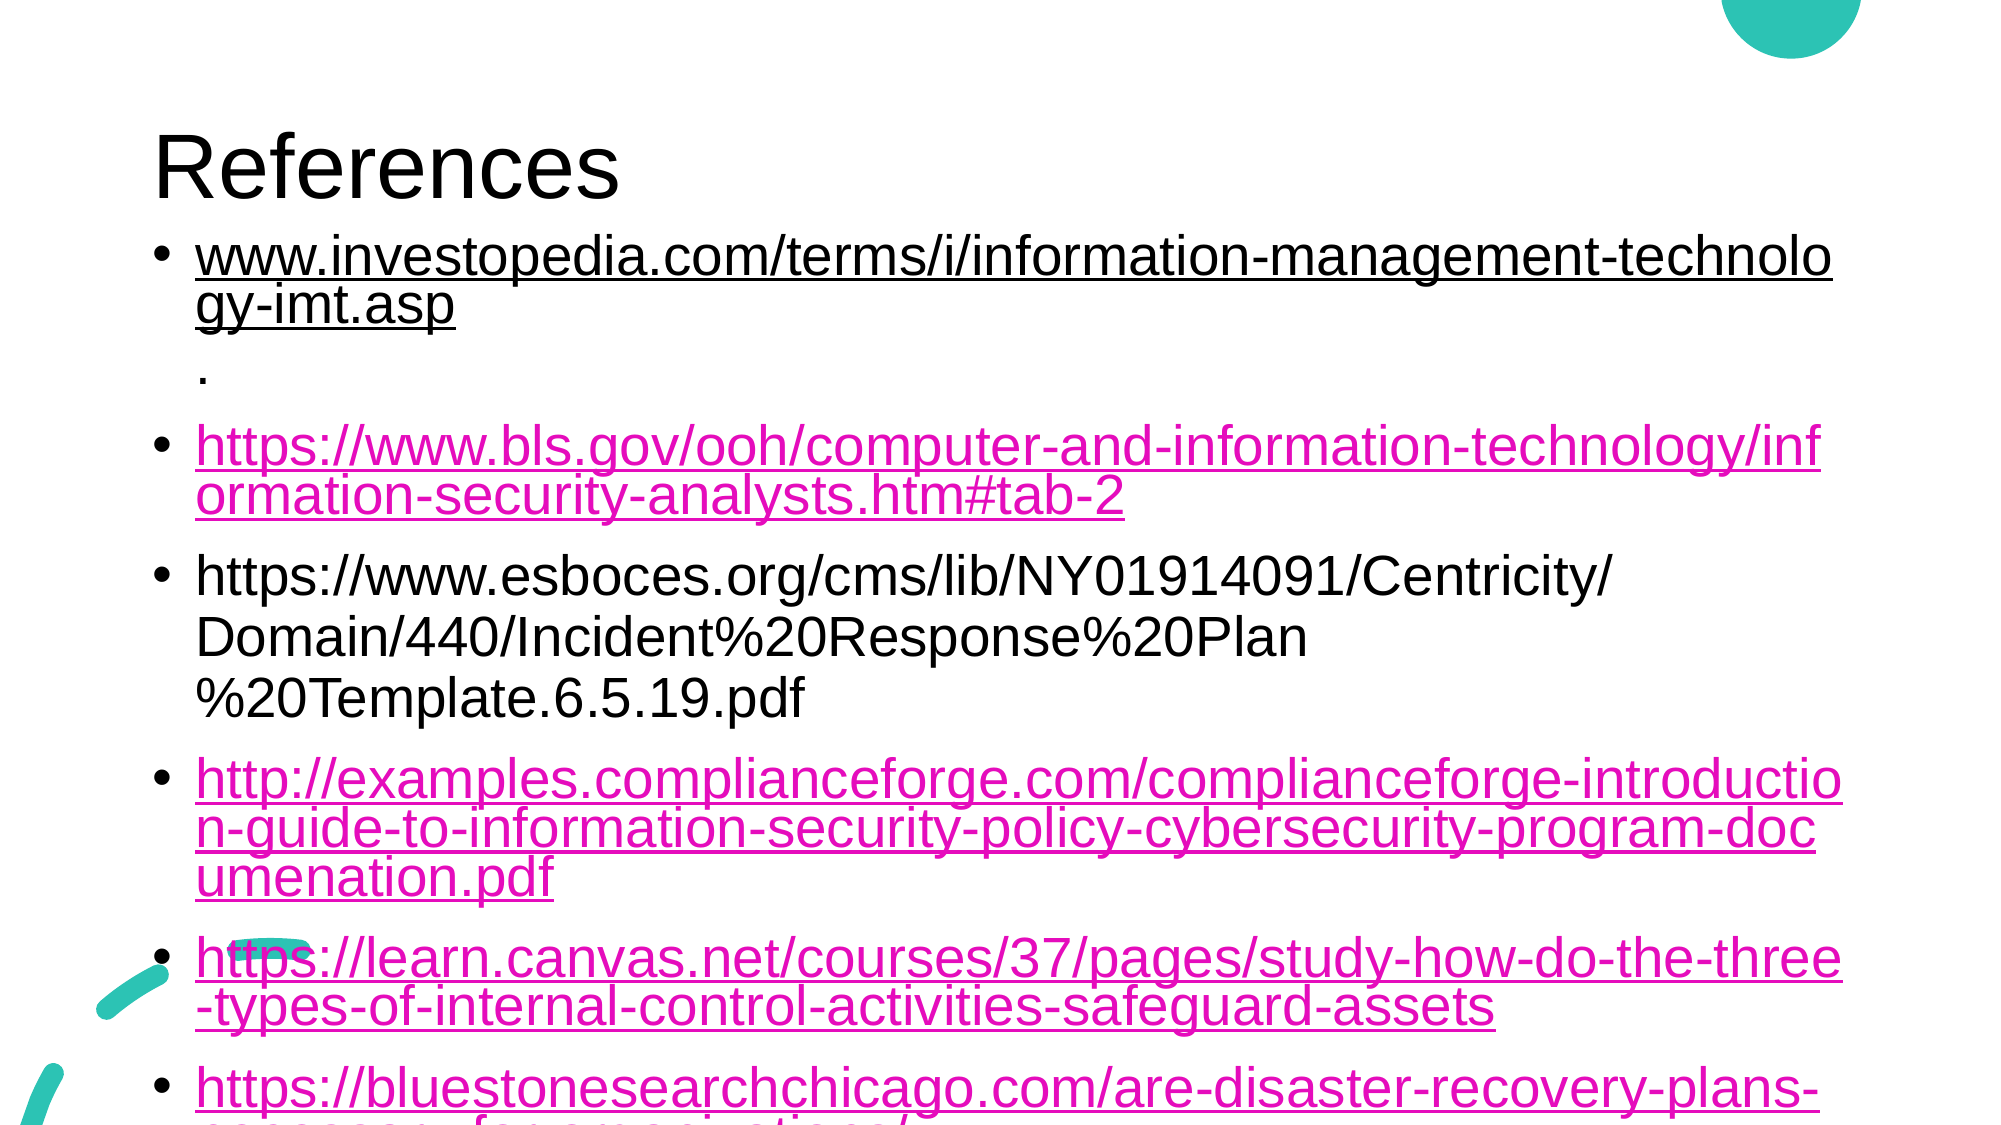

# References
www.investopedia.com/terms/i/information-management-technology-imt.asp.
https://www.bls.gov/ooh/computer-and-information-technology/information-security-analysts.htm#tab-2
https://www.esboces.org/cms/lib/NY01914091/Centricity/Domain/440/Incident%20Response%20Plan%20Template.6.5.19.pdf
http://examples.complianceforge.com/complianceforge-introduction-guide-to-information-security-policy-cybersecurity-program-documenation.pdf
https://learn.canvas.net/courses/37/pages/study-how-do-the-three-types-of-internal-control-activities-safeguard-assets
https://bluestonesearchchicago.com/are-disaster-recovery-plans-necessary-for-organizations/
https://www.politico.com/story/2013/02/in-cyberwar-wereour-own-worst-enemy-087998
https://sfmagazine.com/post-entry/november-2017-cybersecurity-stakeholders/